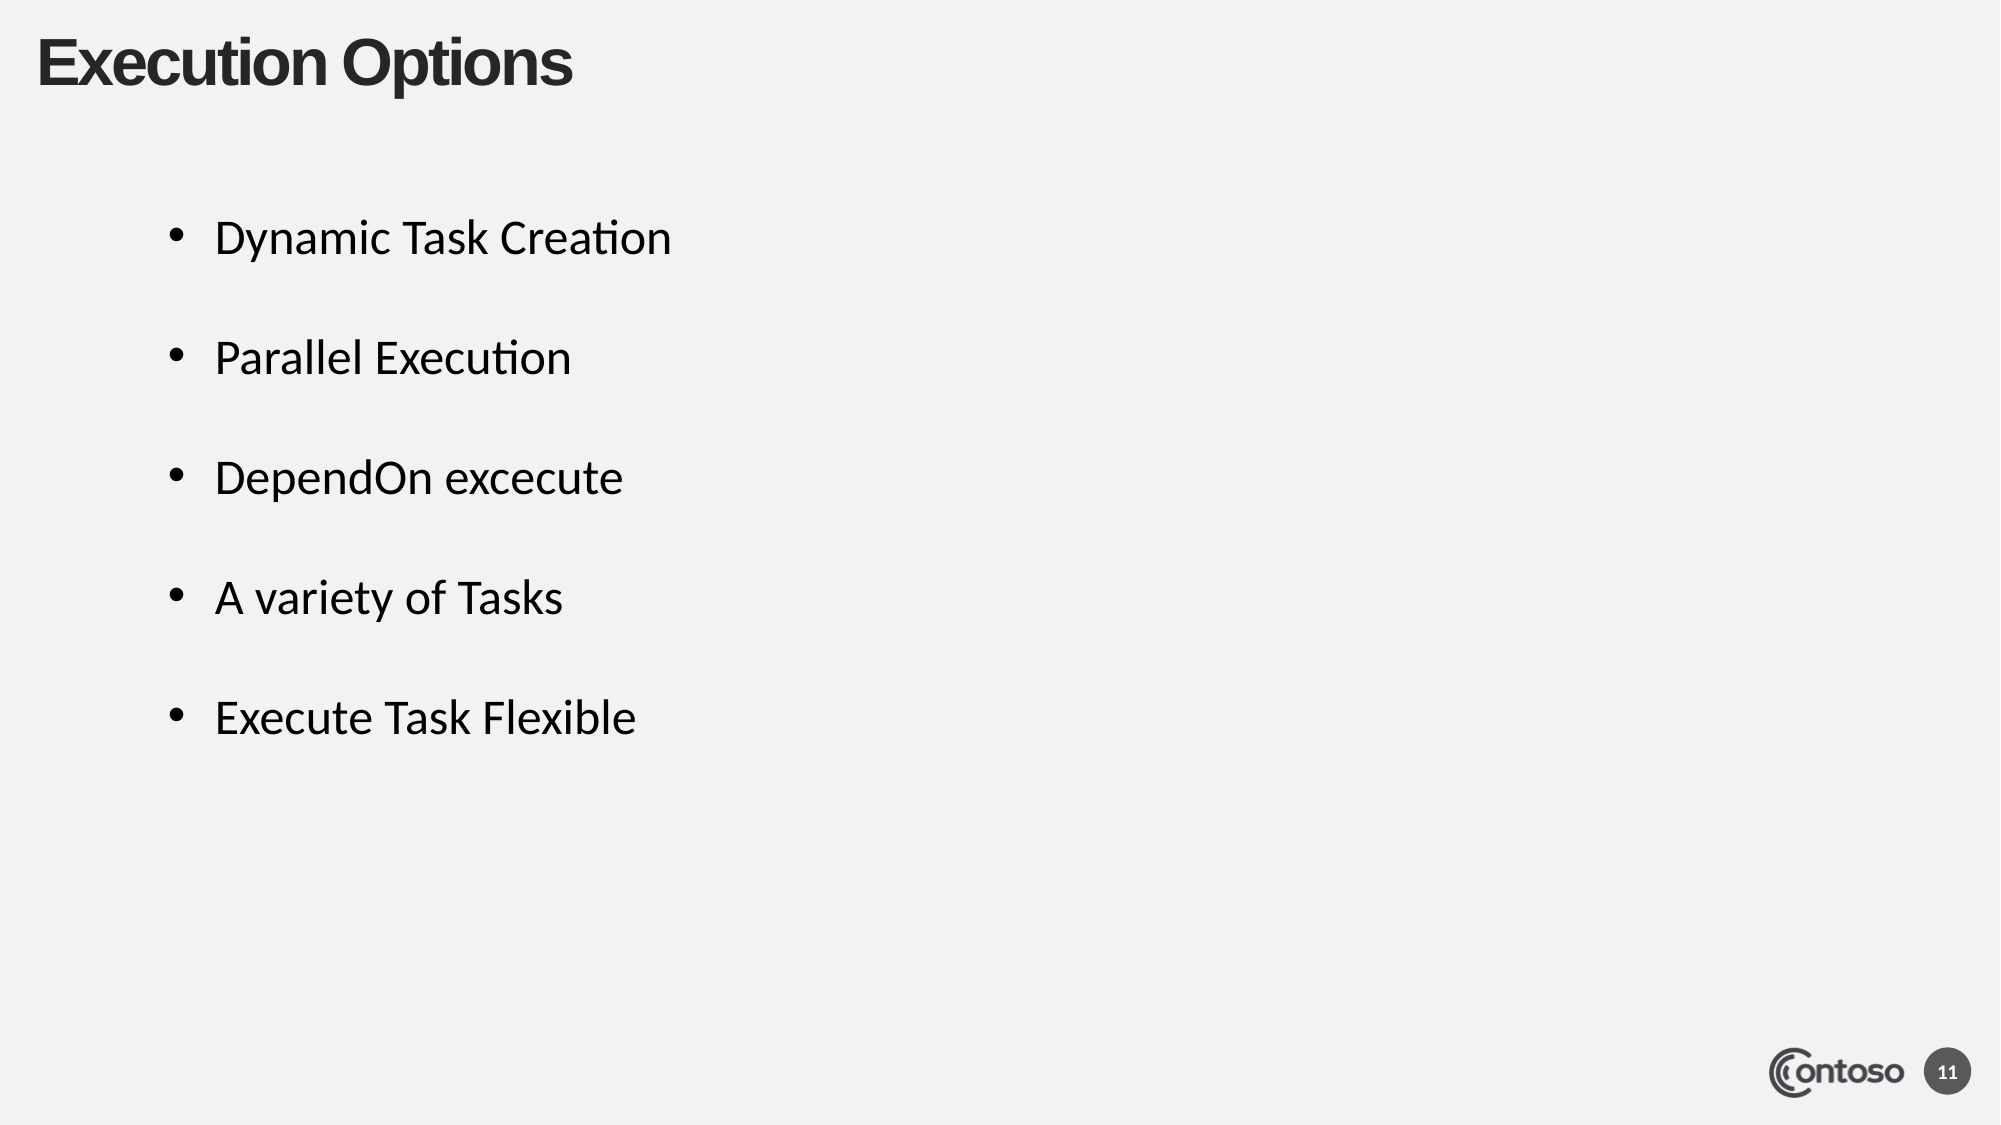

# Execution Options
Dynamic Task Creation

Parallel Execution

DependOn excecute

A variety of Tasks

Execute Task Flexible

11